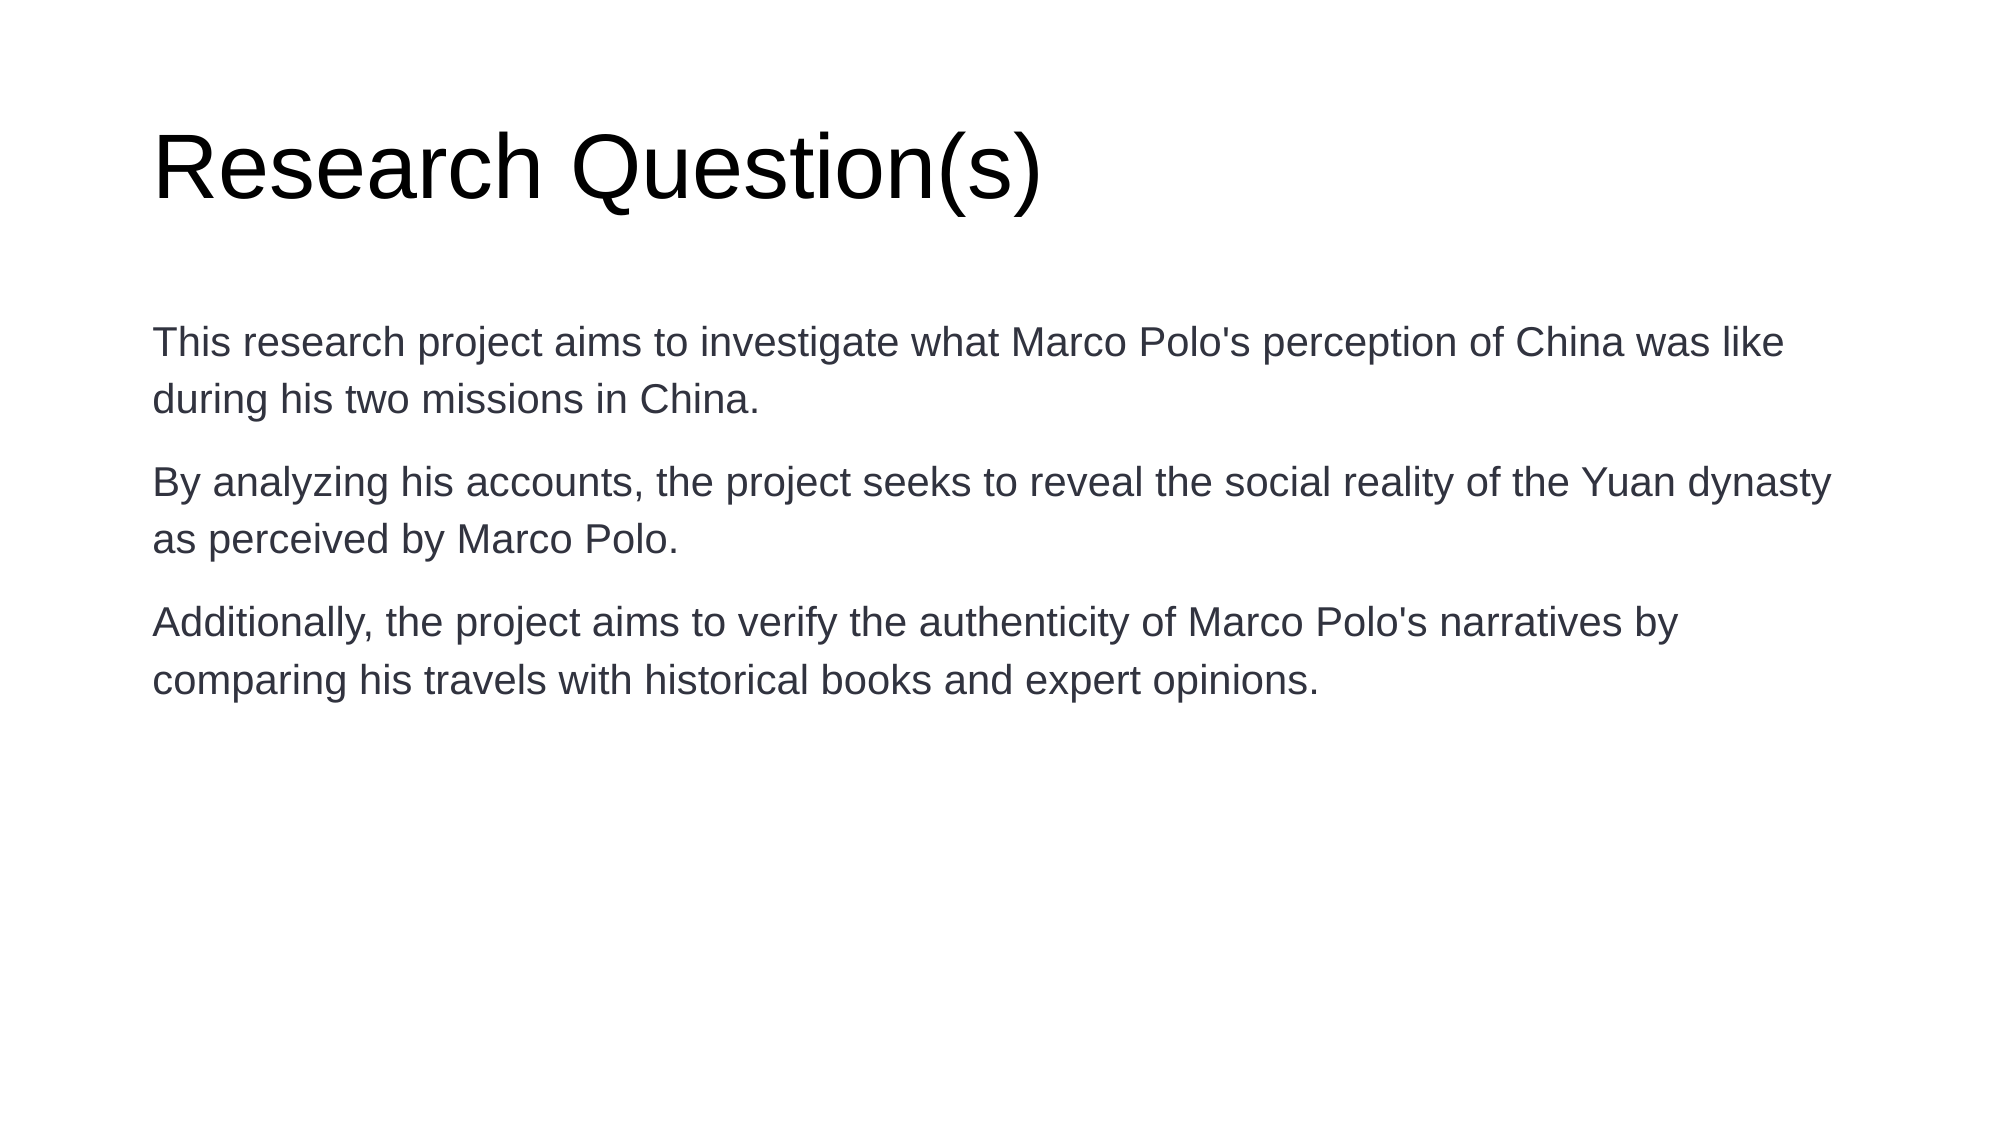

# Research Question(s)
This research project aims to investigate what Marco Polo's perception of China was like during his two missions in China.
By analyzing his accounts, the project seeks to reveal the social reality of the Yuan dynasty as perceived by Marco Polo.
Additionally, the project aims to verify the authenticity of Marco Polo's narratives by comparing his travels with historical books and expert opinions.